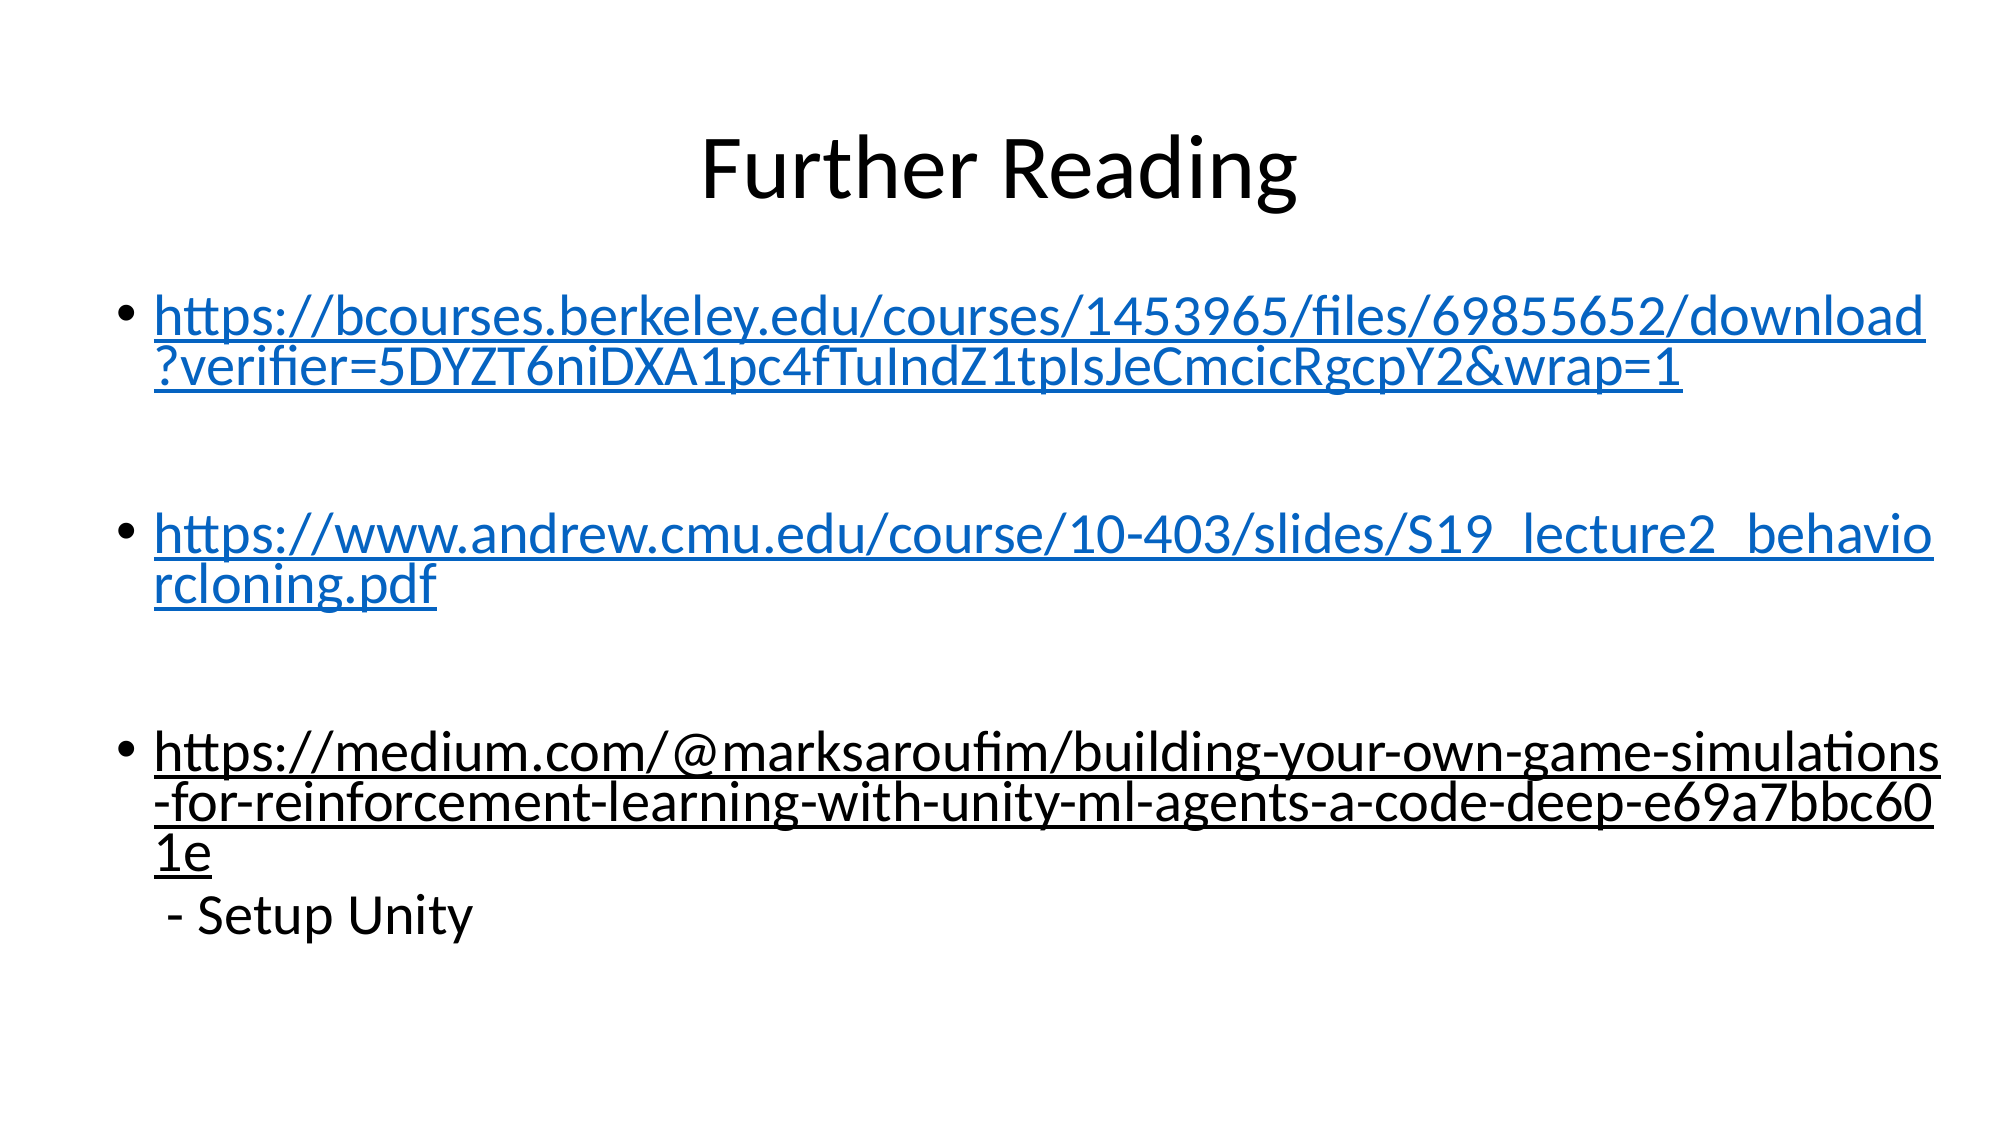

# Further Reading
https://bcourses.berkeley.edu/courses/1453965/files/69855652/download?verifier=5DYZT6niDXA1pc4fTuIndZ1tpIsJeCmcicRgcpY2&wrap=1

https://www.andrew.cmu.edu/course/10-403/slides/S19_lecture2_behaviorcloning.pdf

https://medium.com/@marksaroufim/building-your-own-game-simulations-for-reinforcement-learning-with-unity-ml-agents-a-code-deep-e69a7bbc601e - Setup Unity